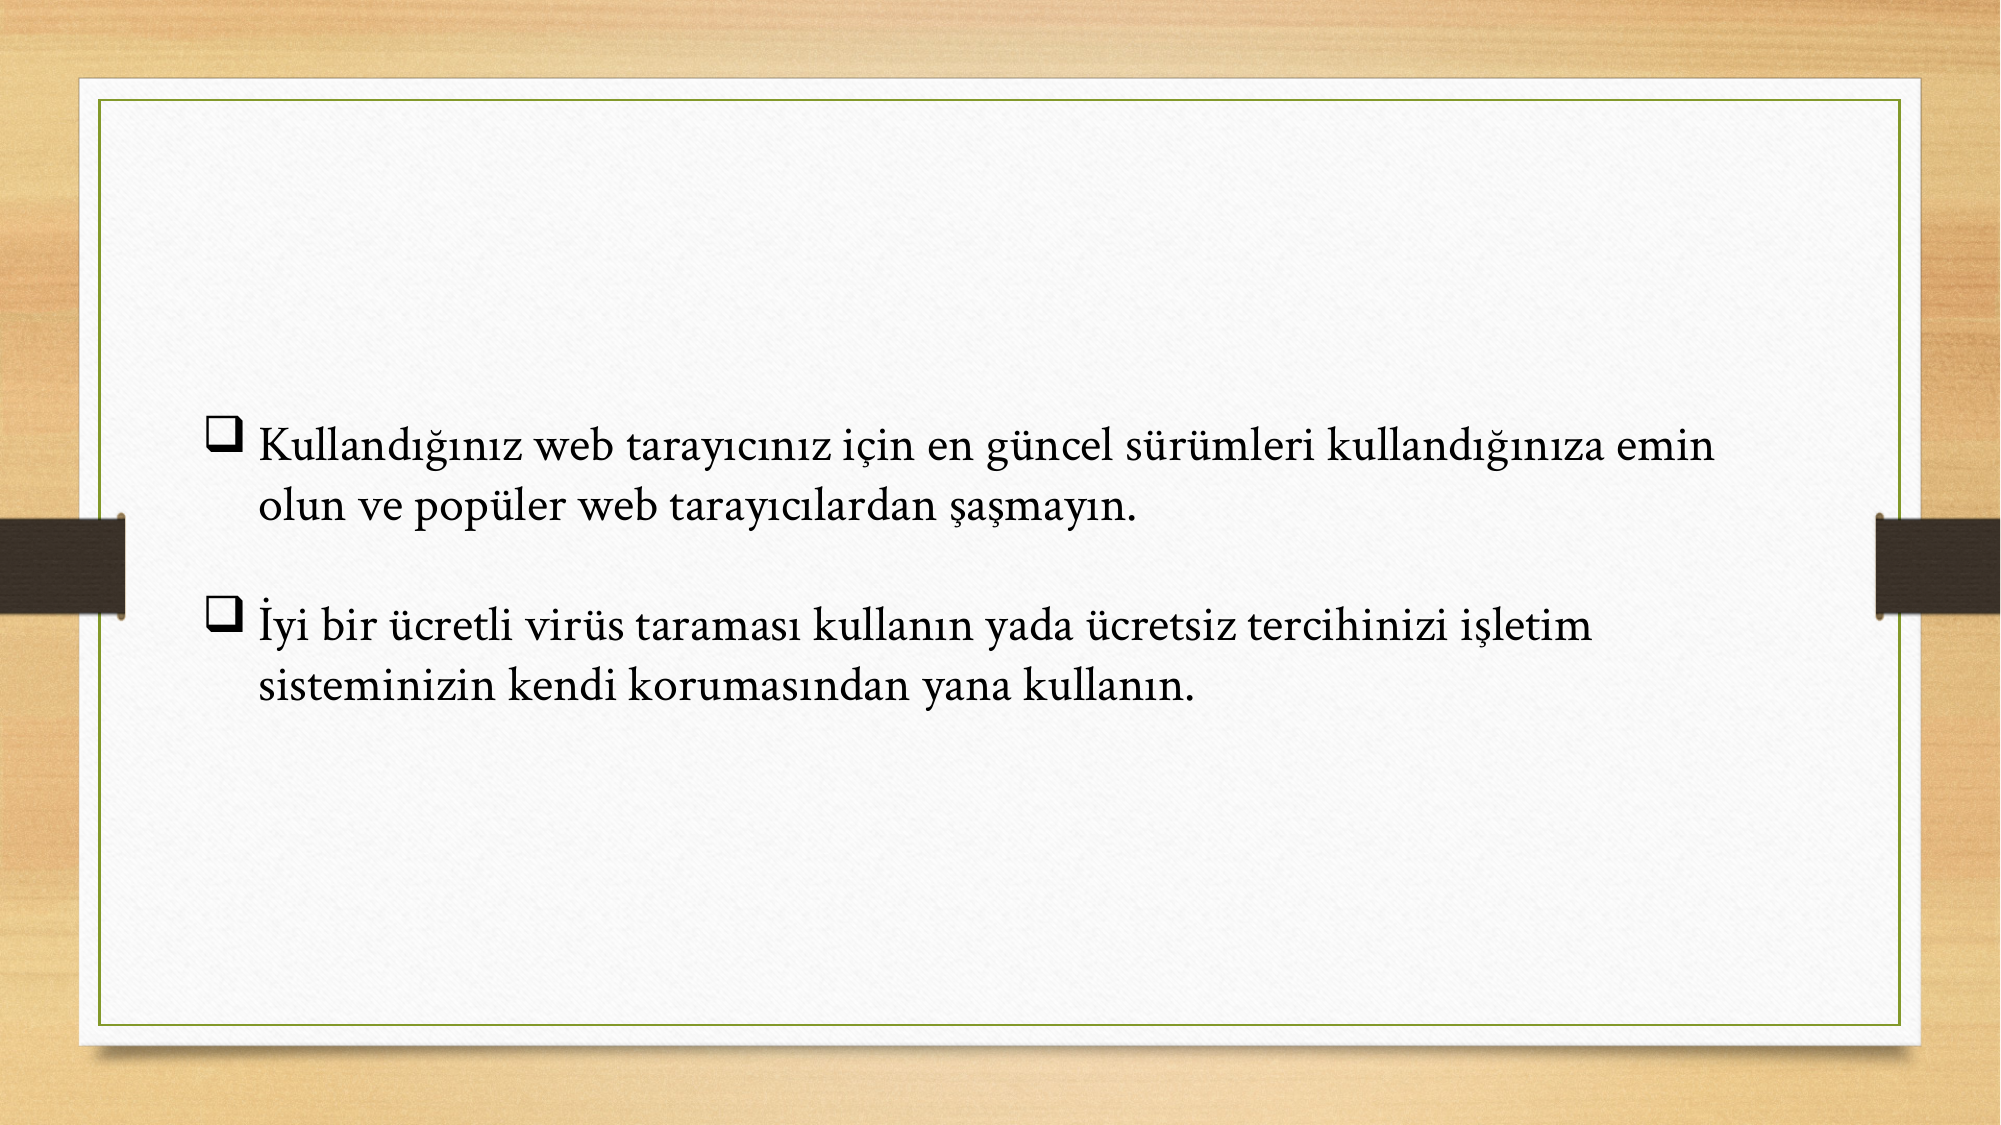

Kullandığınız web tarayıcınız için en güncel sürümleri kullandığınıza emin olun ve popüler web tarayıcılardan şaşmayın.

İyi bir ücretli virüs taraması kullanın yada ücretsiz tercihinizi işletim sisteminizin kendi korumasından yana kullanın.